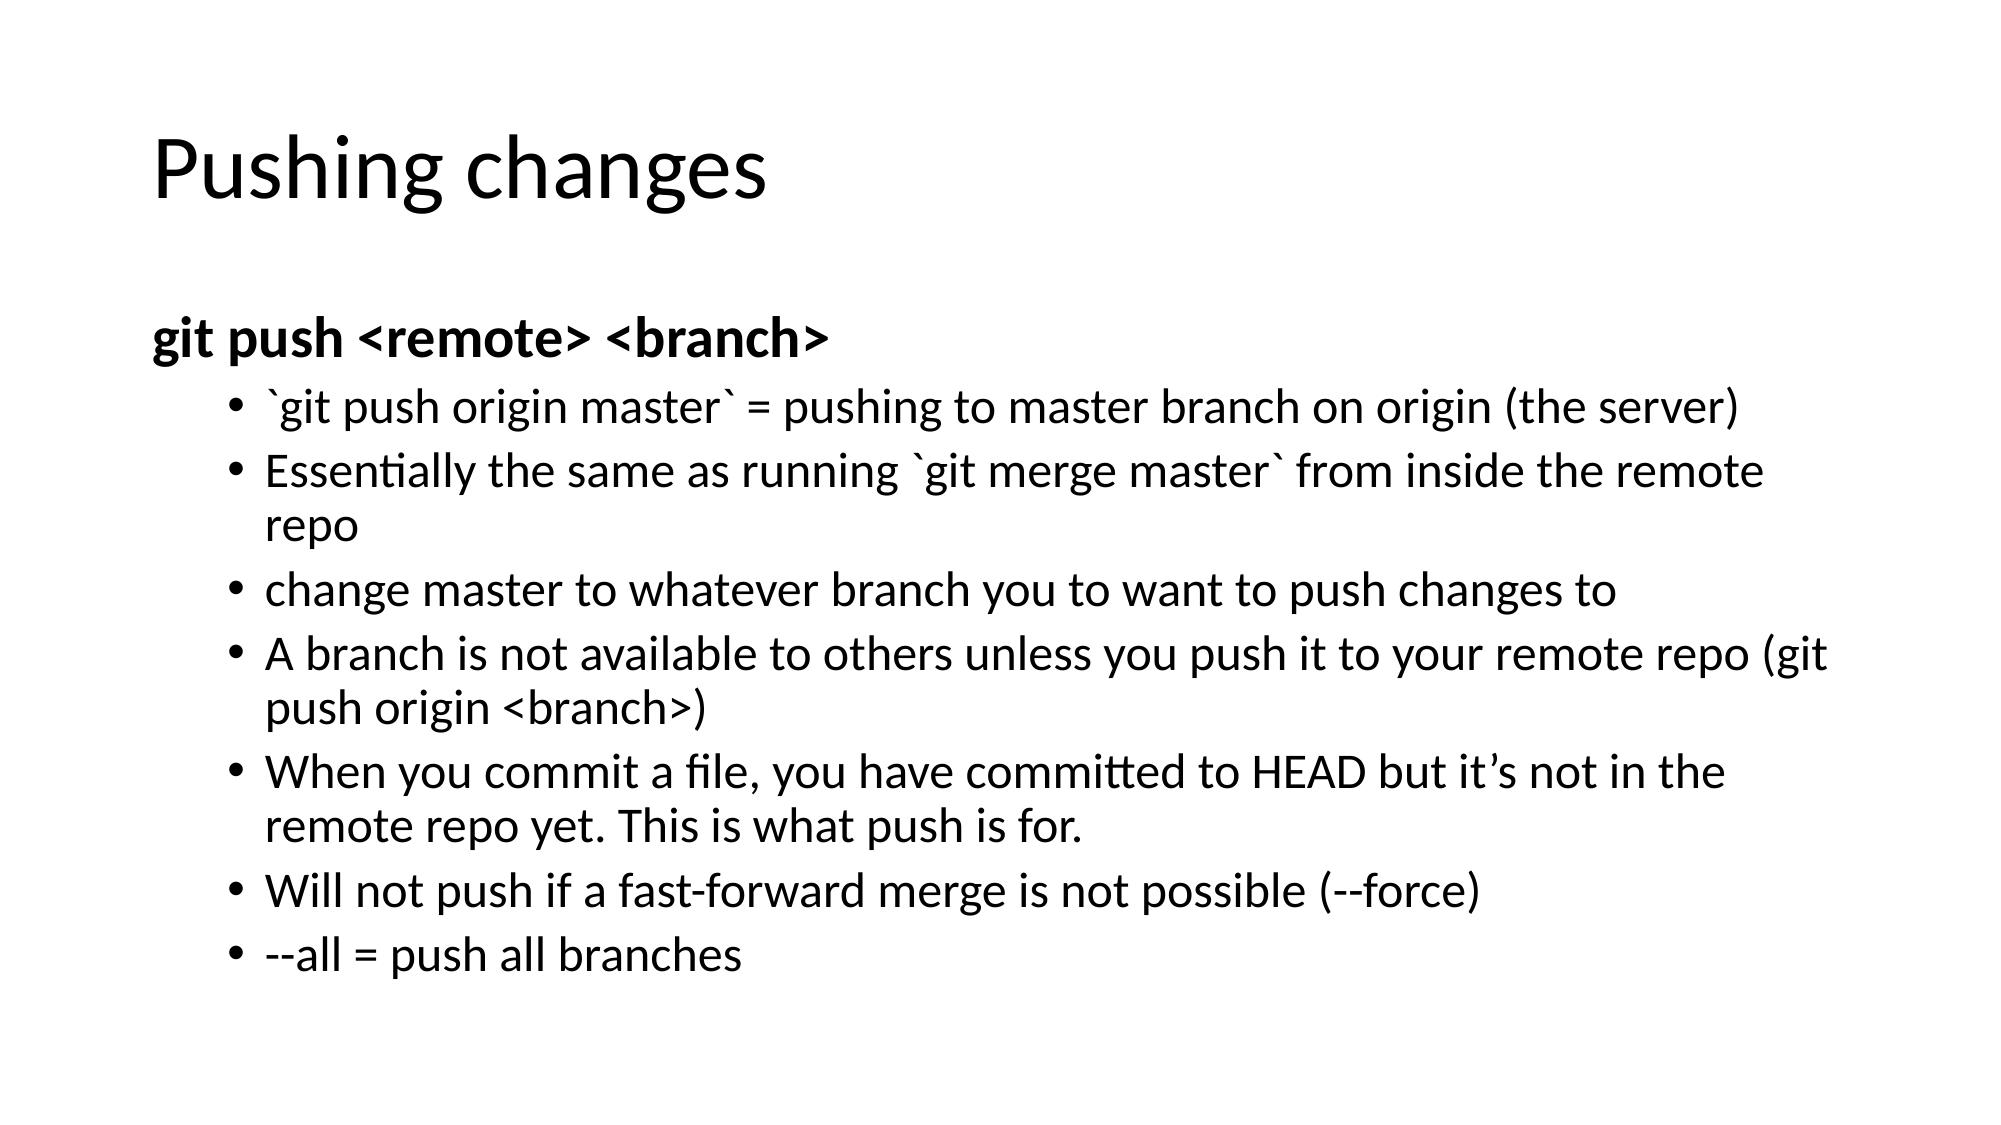

# Pushing changes
git push <remote> <branch>
`git push origin master` = pushing to master branch on origin (the server)
Essentially the same as running `git merge master` from inside the remote repo
change master to whatever branch you to want to push changes to
A branch is not available to others unless you push it to your remote repo (git push origin <branch>)
When you commit a file, you have committed to HEAD but it’s not in the remote repo yet. This is what push is for.
Will not push if a fast-forward merge is not possible (--force)
--all = push all branches